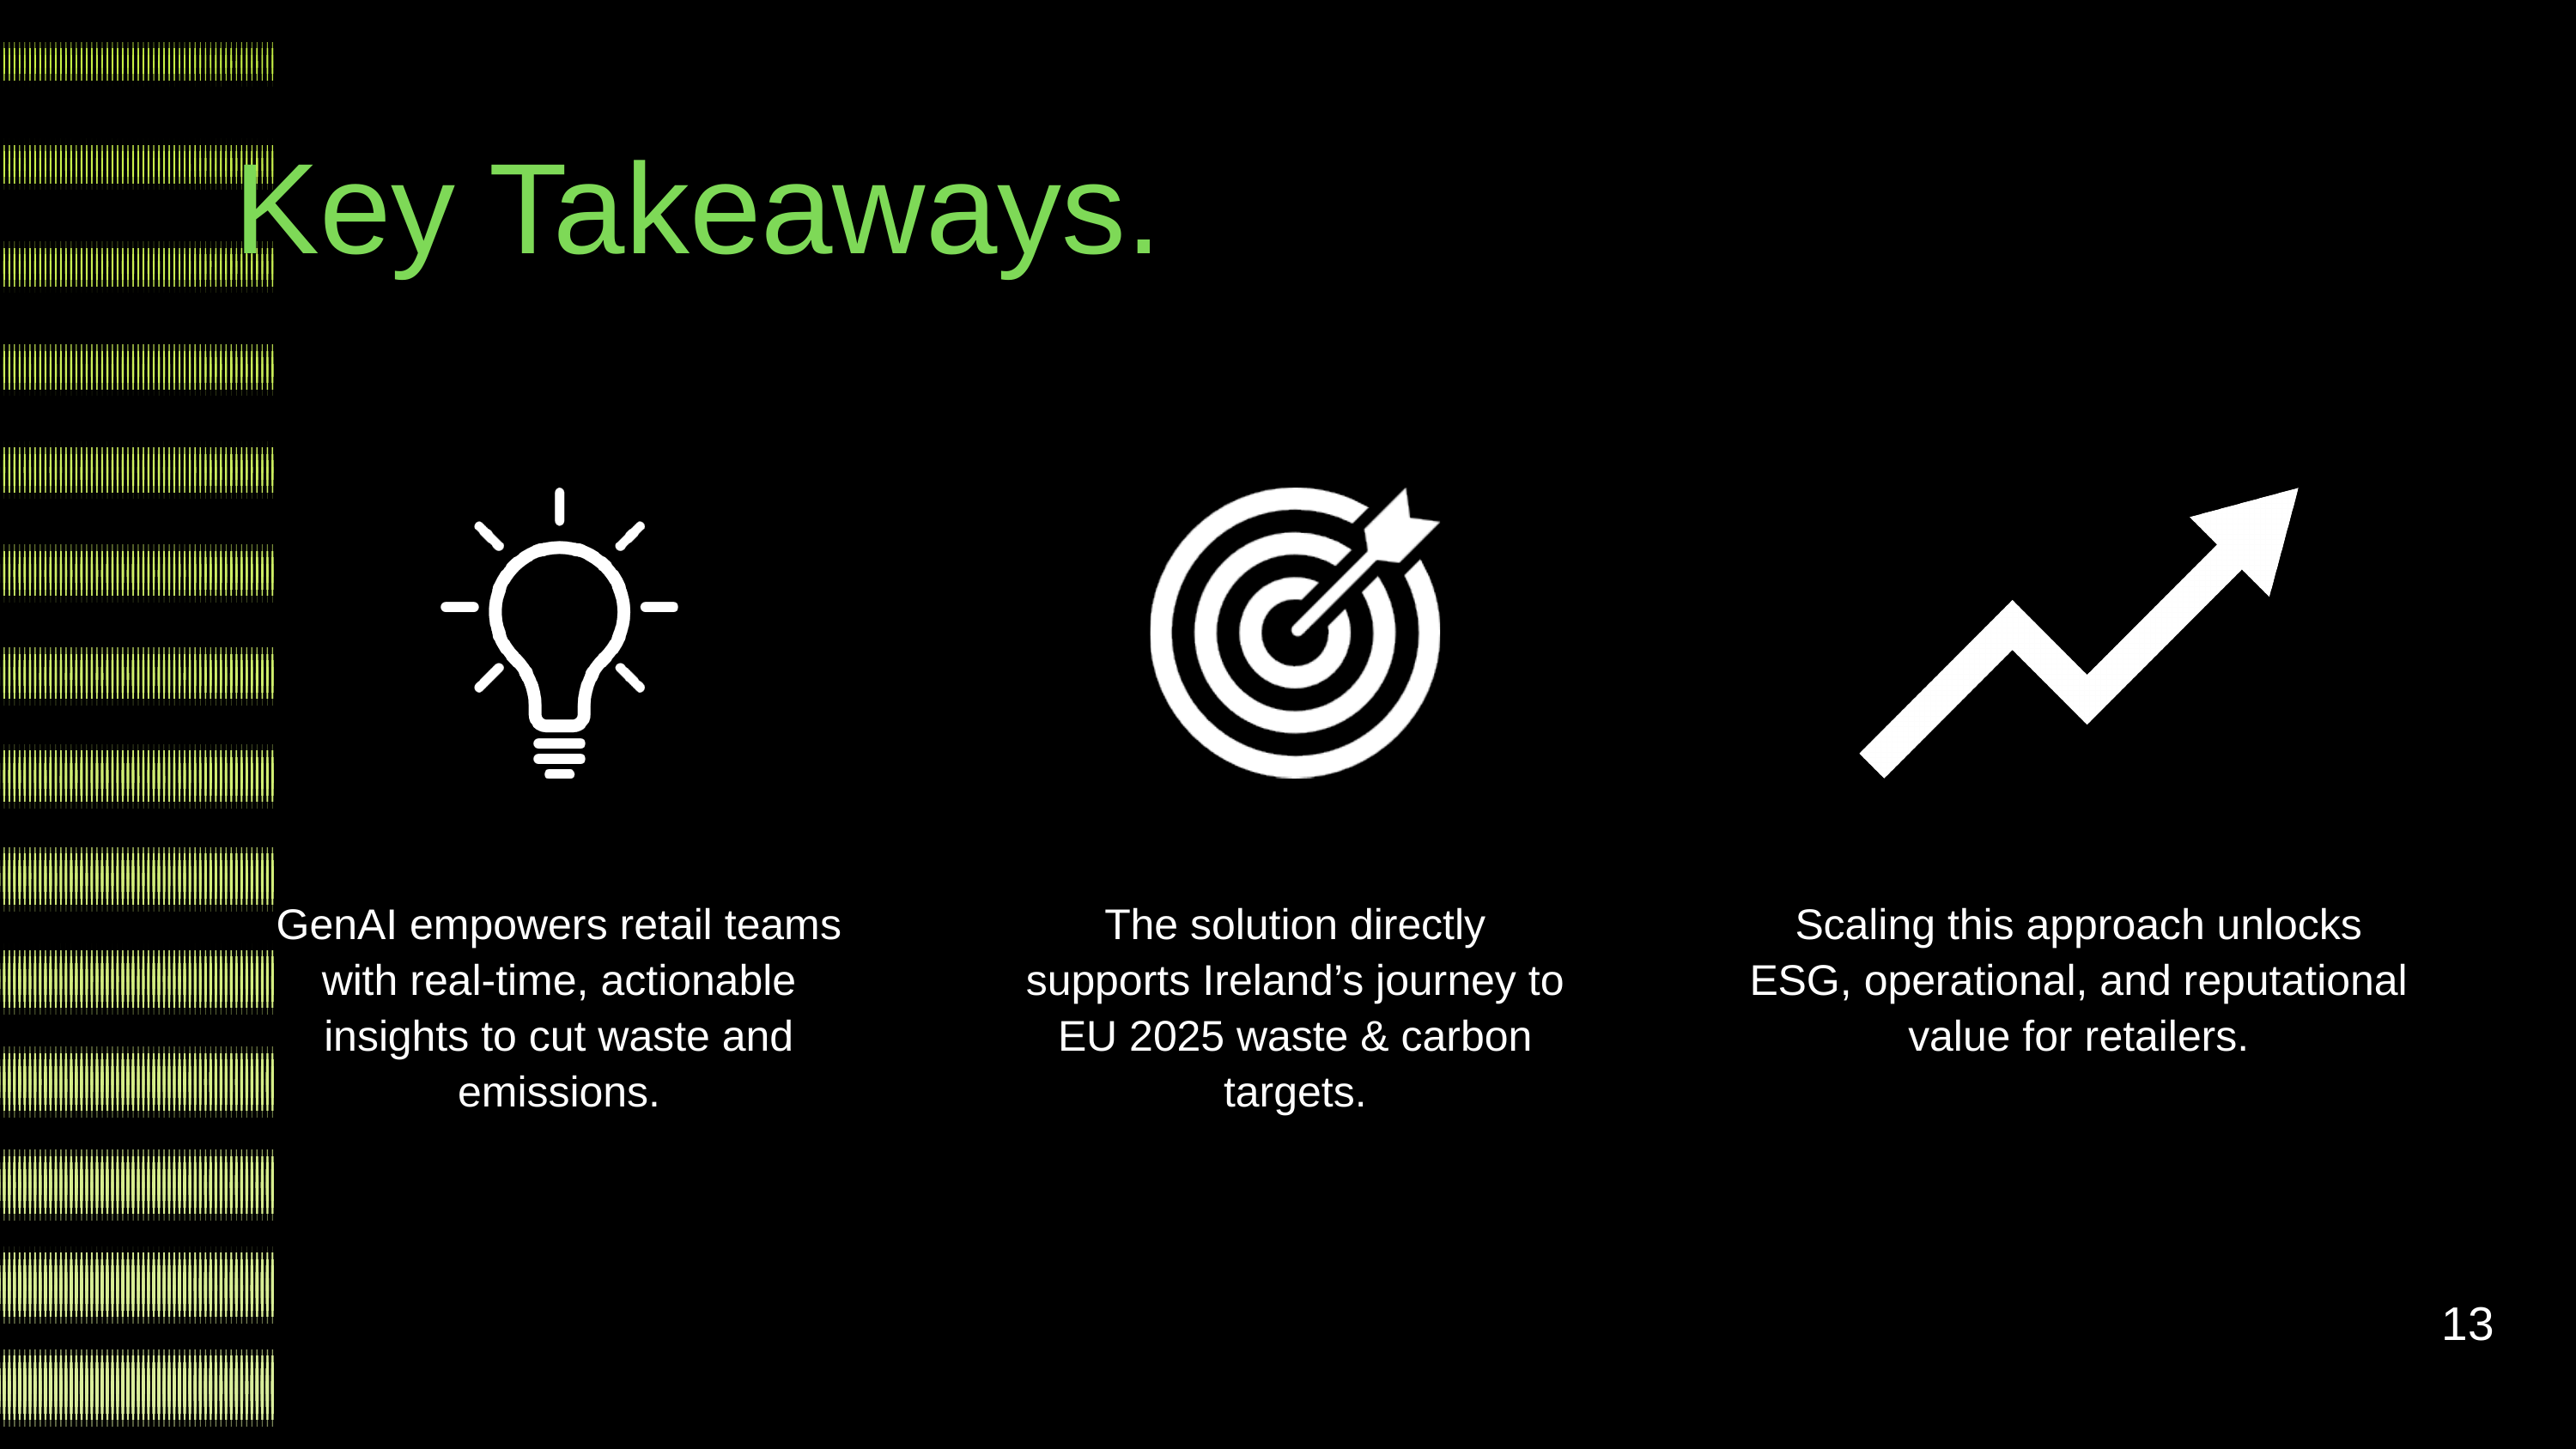

Key Takeaways.

GenAI empowers retail teams with real-time, actionable insights to cut waste and emissions.
The solution directly supports Ireland’s journey to EU 2025 waste & carbon targets.
Scaling this approach unlocks ESG, operational, and reputational value for retailers.
13